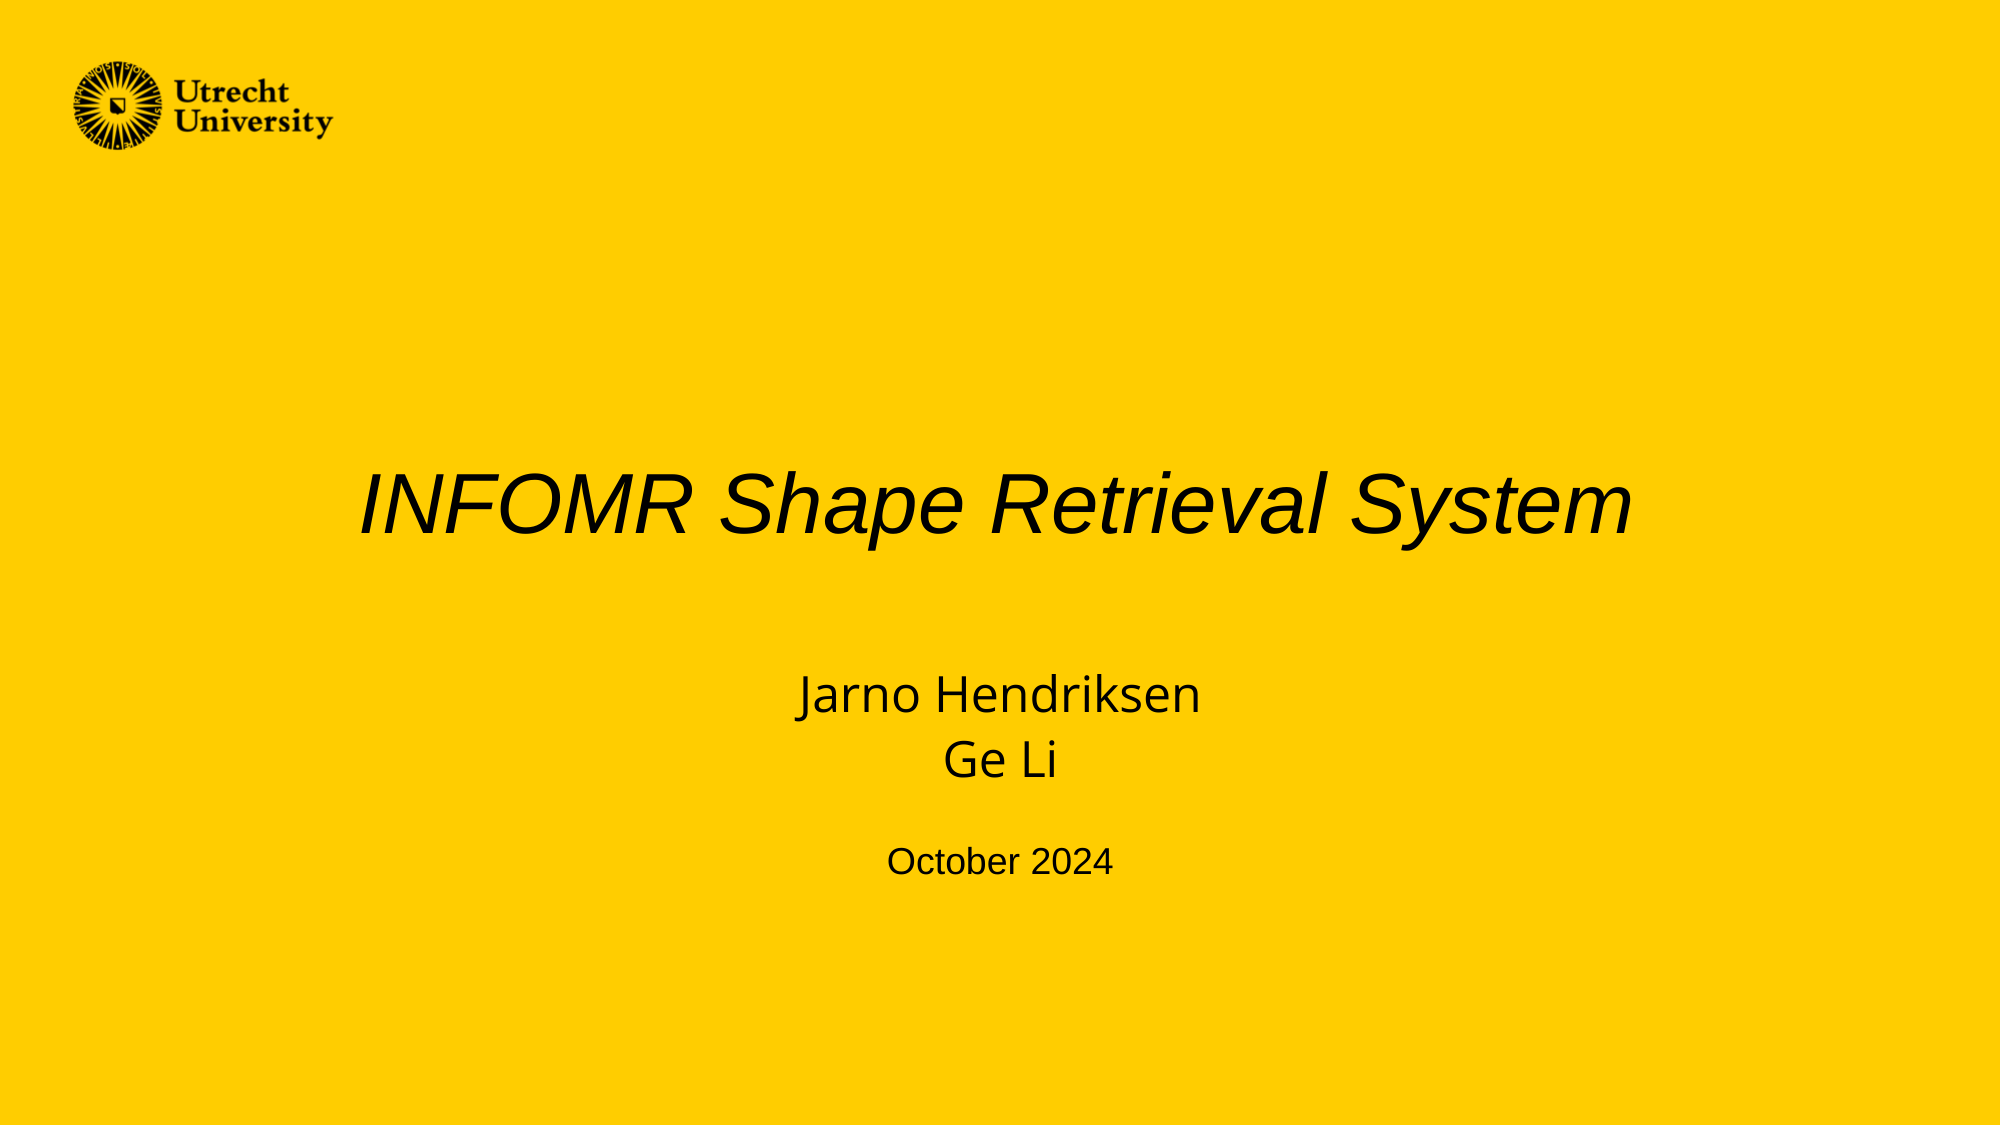

# INFOMR Shape Retrieval System
Jarno Hendriksen
Ge Li
October 2024